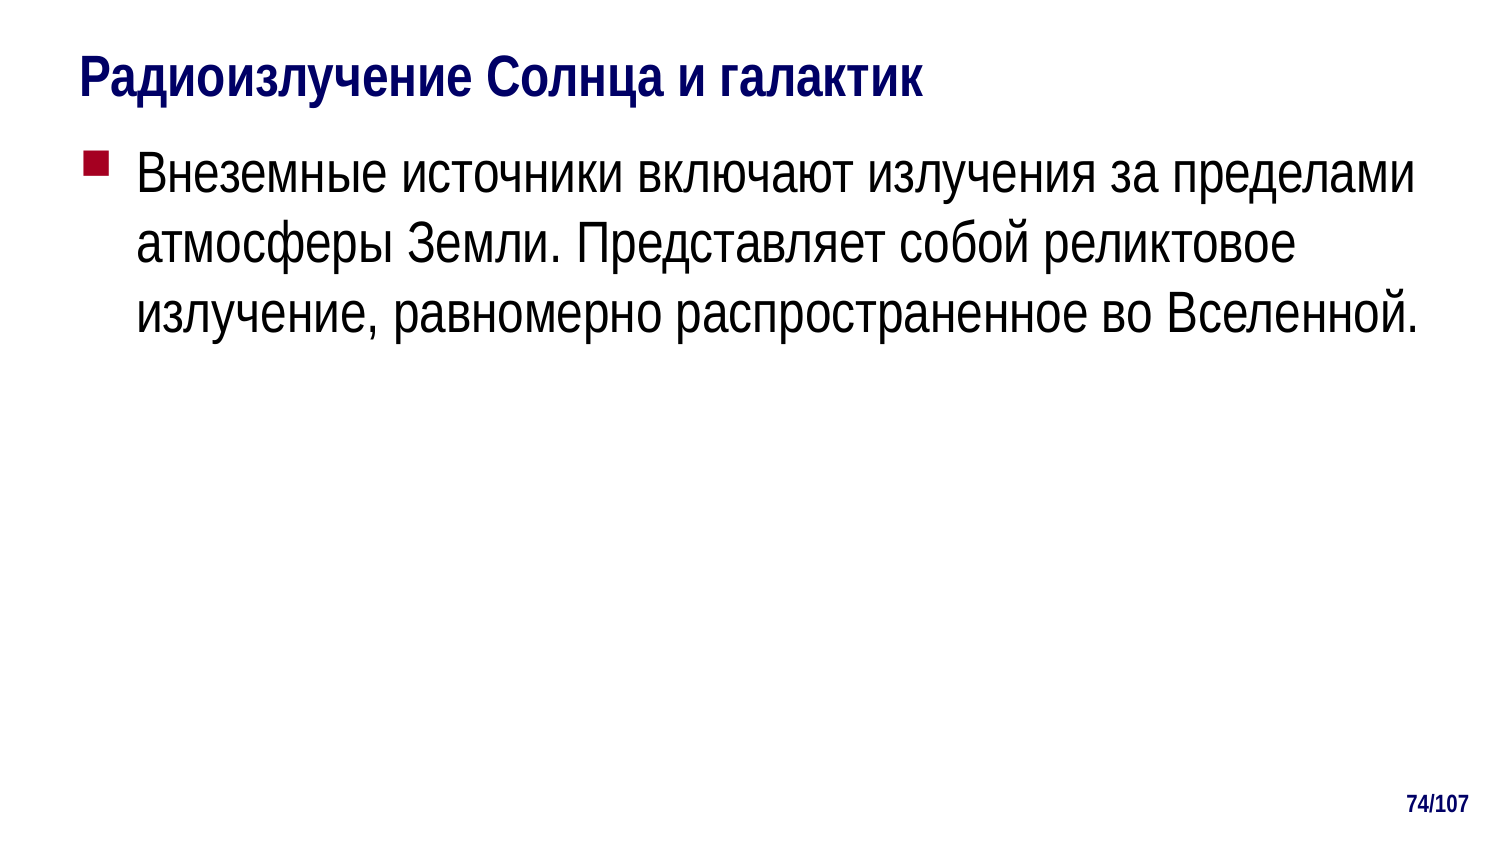

# Радиоизлучение Солнца и галактик
Внеземные источники включают излучения за пределами атмосферы Земли. Представляет собой реликтовое излучение, равномерно распространенное во Вселенной.